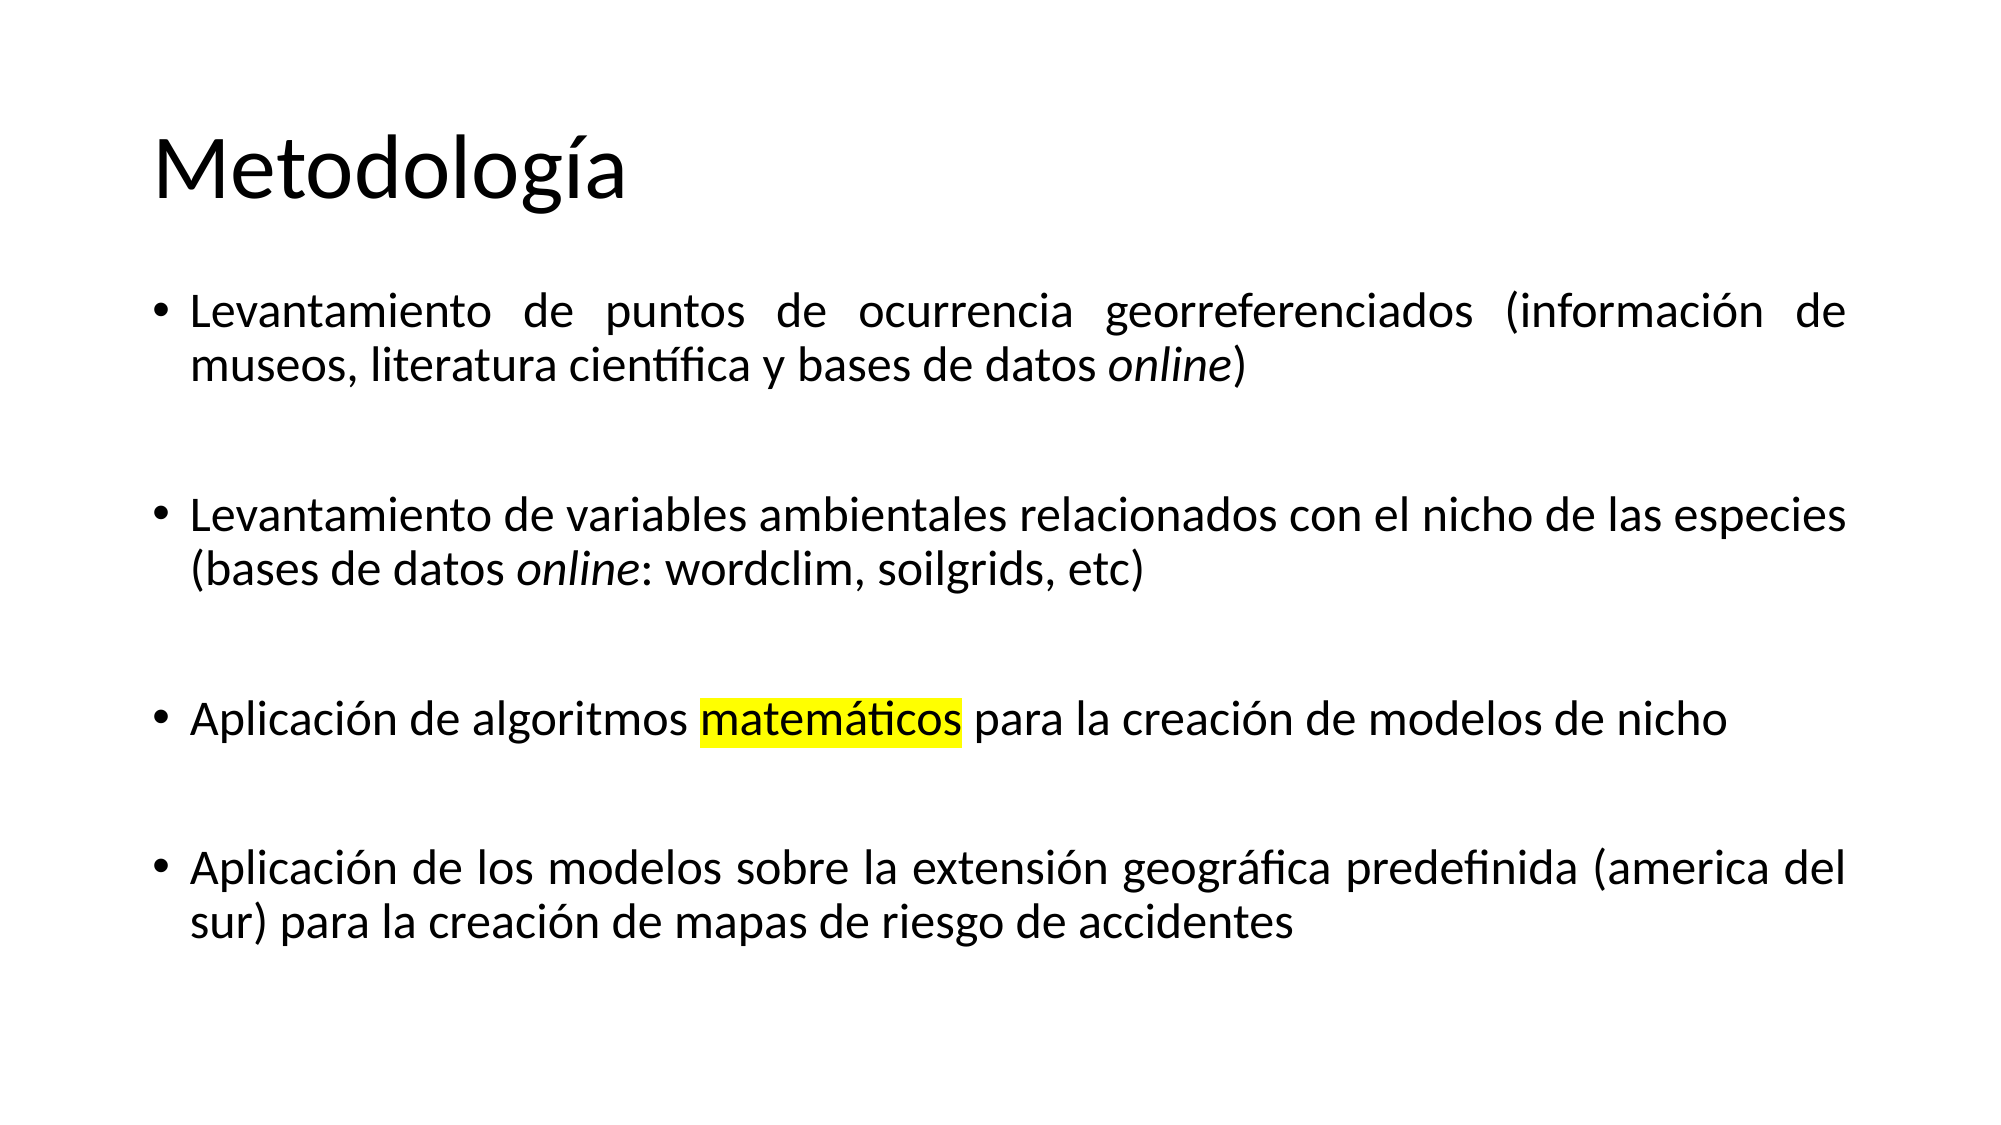

# Metodología
Levantamiento de puntos de ocurrencia georreferenciados (información de museos, literatura científica y bases de datos online)

Levantamiento de variables ambientales relacionados con el nicho de las especies (bases de datos online: wordclim, soilgrids, etc)

Aplicación de algoritmos matemáticos para la creación de modelos de nicho

Aplicación de los modelos sobre la extensión geográfica predefinida (america del sur) para la creación de mapas de riesgo de accidentes